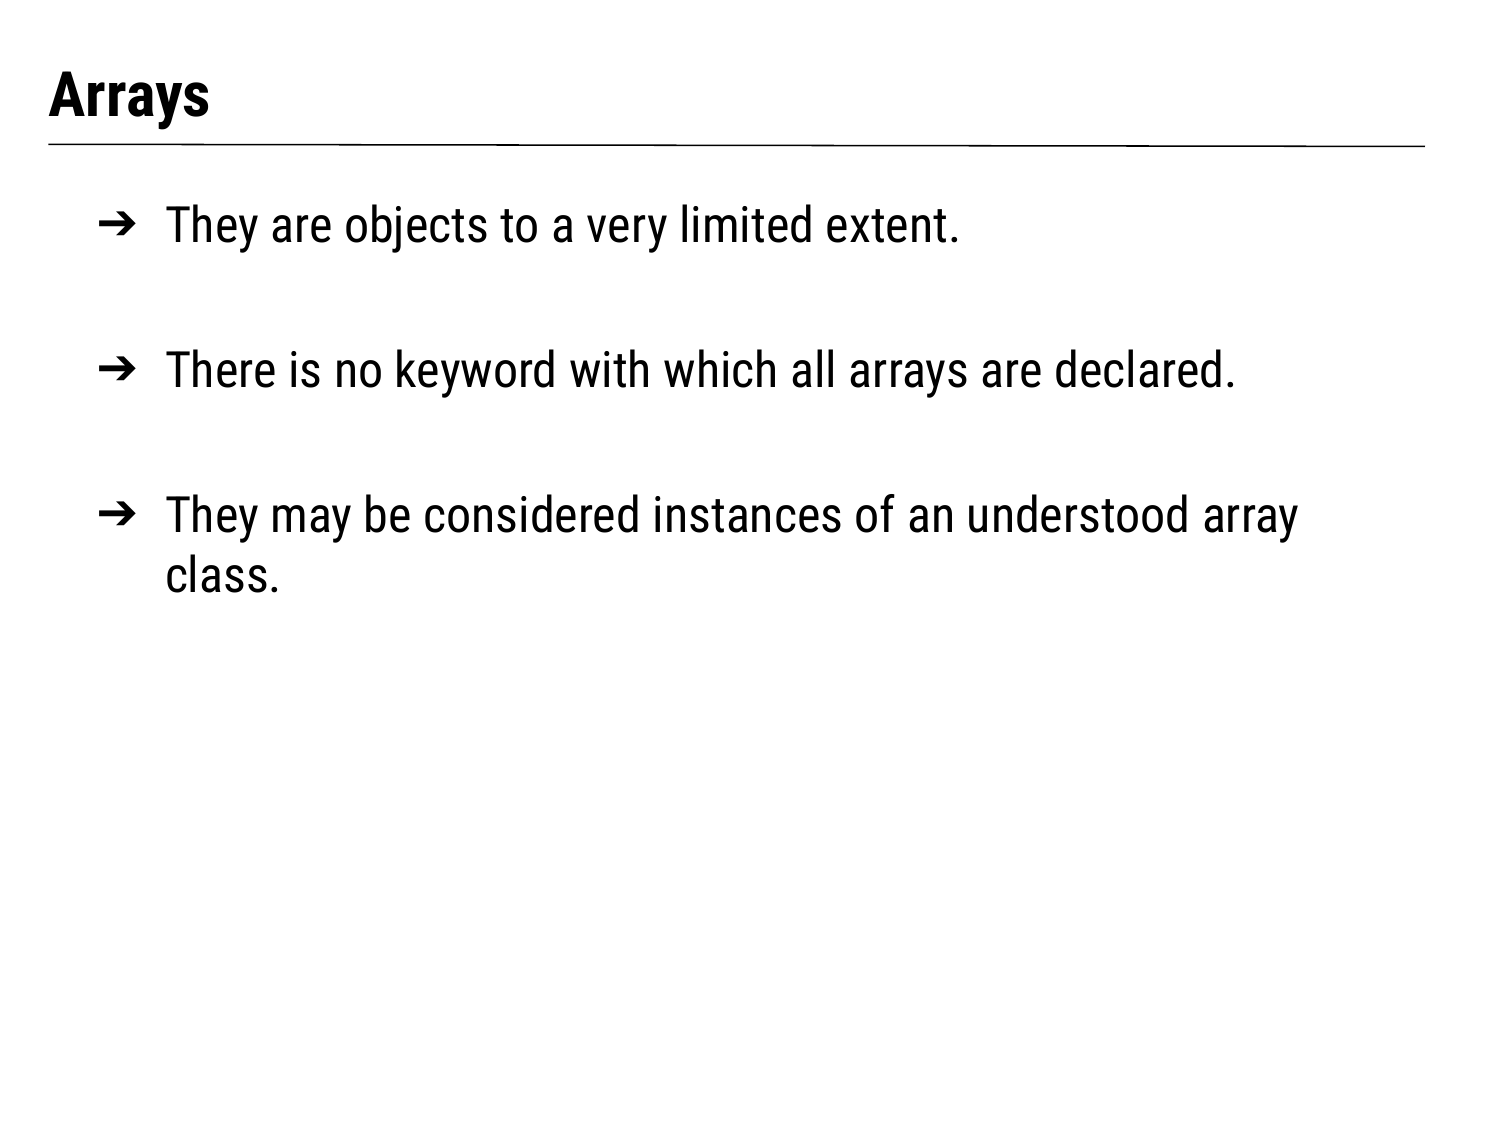

# Arrays
They are objects to a very limited extent.

There is no keyword with which all arrays are declared.

They may be considered instances of an understood array class.